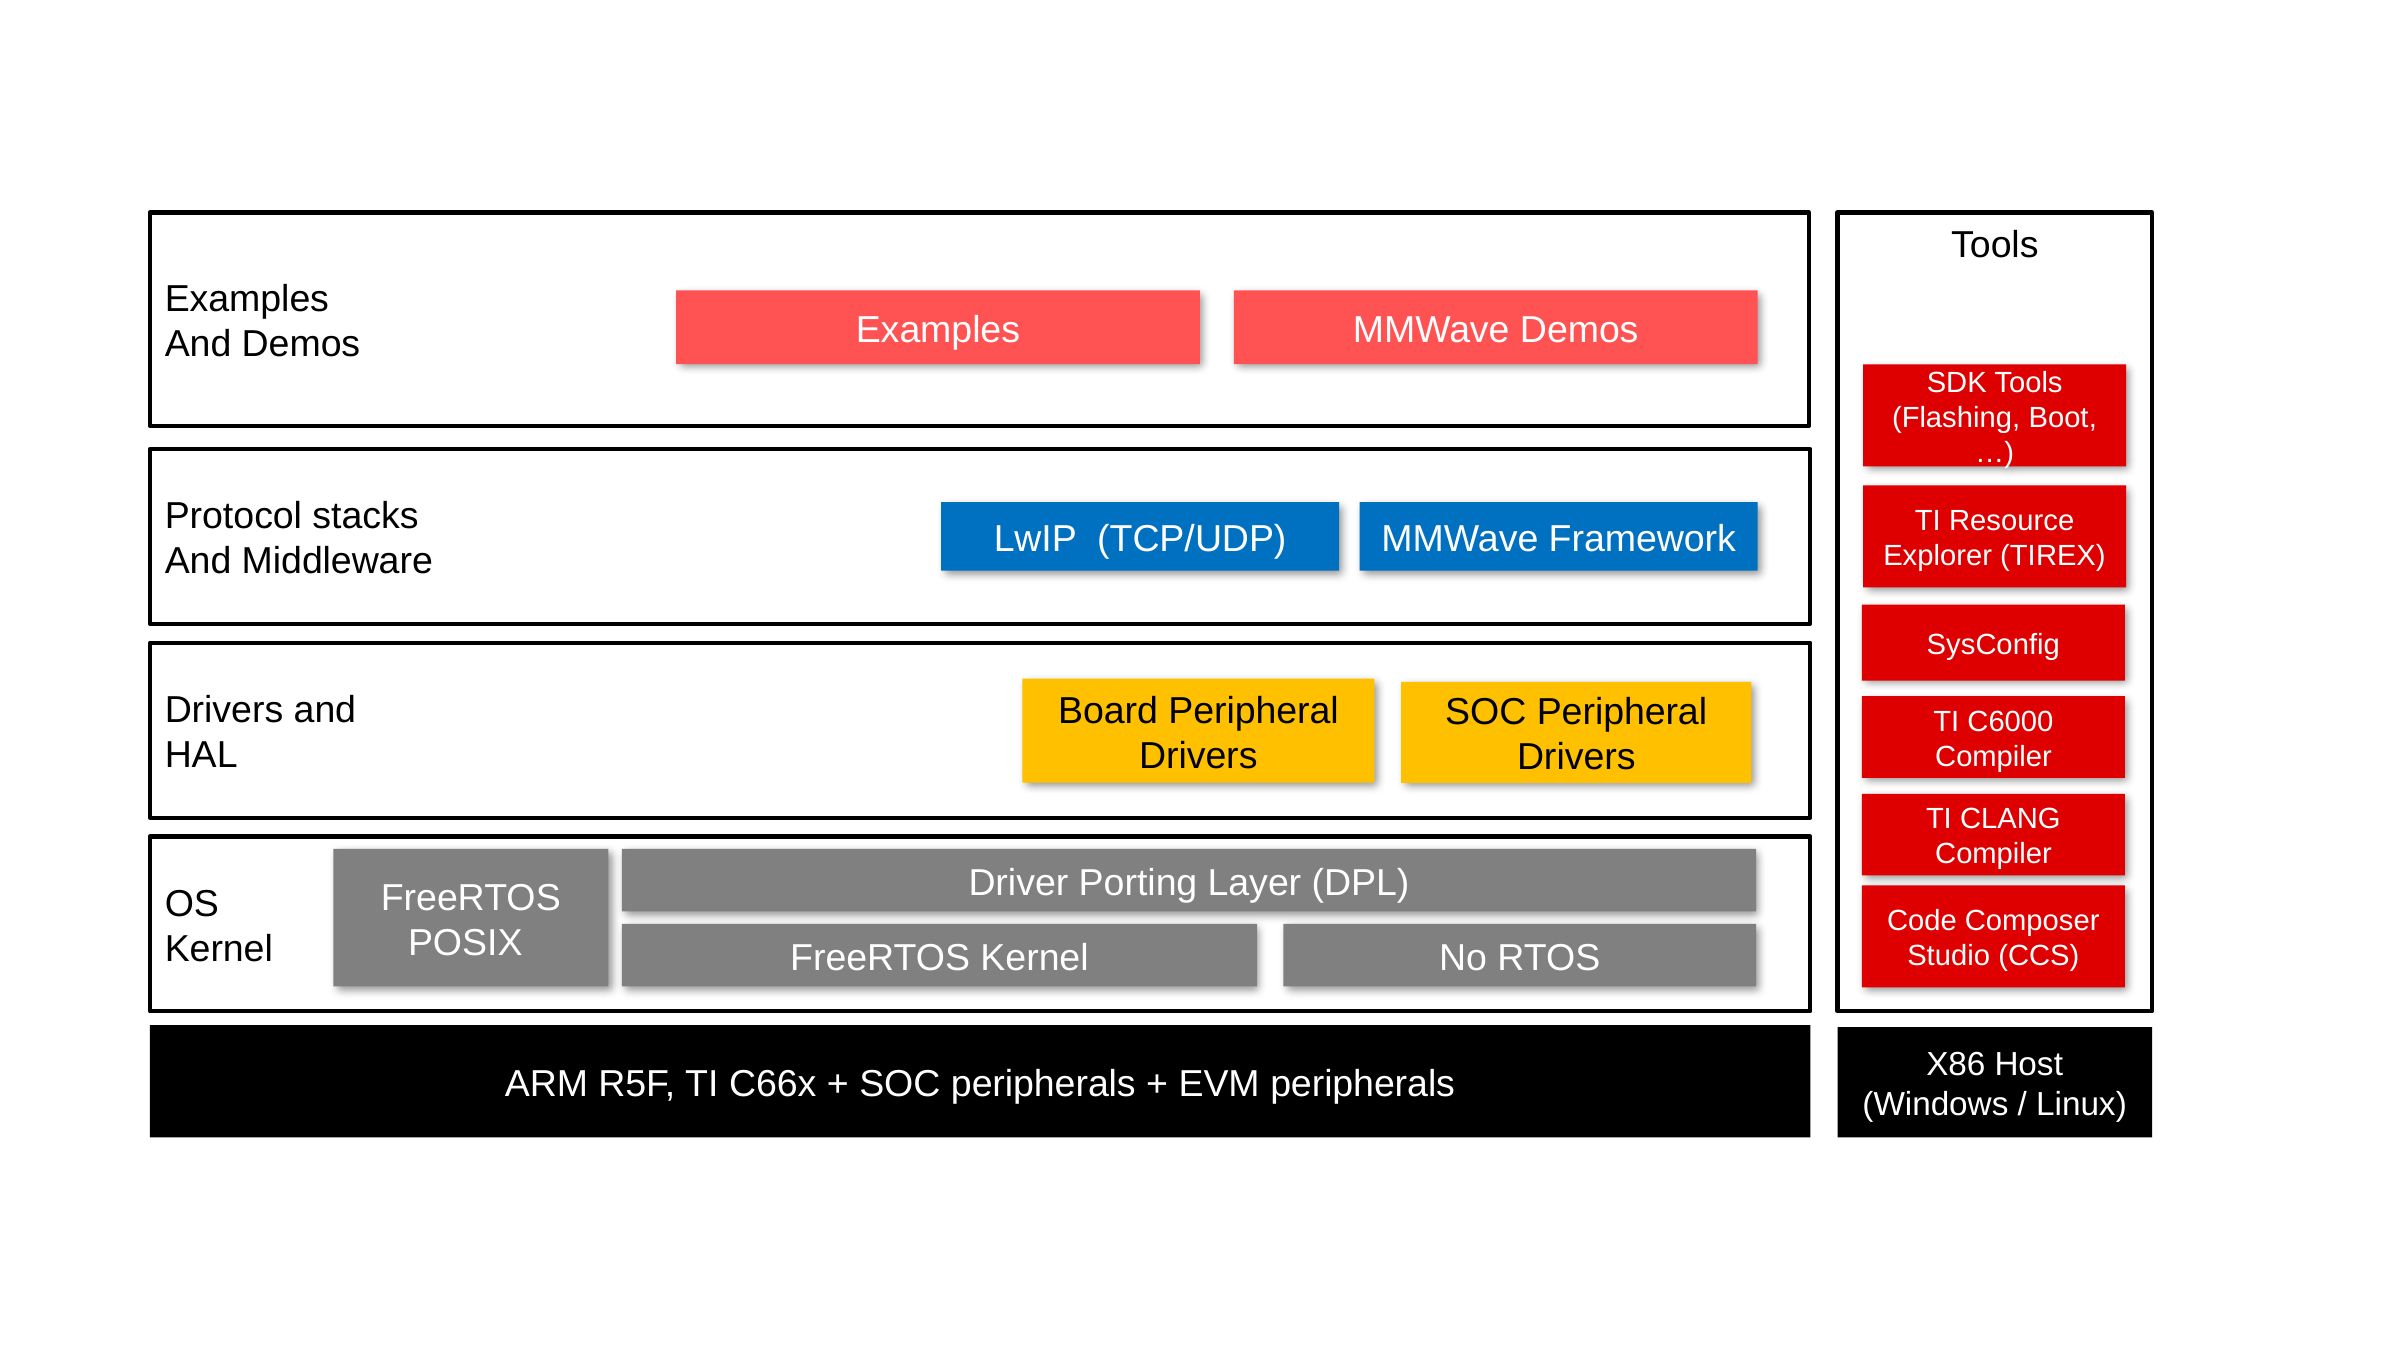

Examples
And Demos
Tools
Examples
MMWave Demos
SDK Tools (Flashing, Boot, …)
Protocol stacks
And Middleware
TI Resource Explorer (TIREX)
LwIP  (TCP/UDP)
MMWave Framework
SysConfig
Drivers and
HAL
Board Peripheral Drivers
SOC Peripheral Drivers
TI C6000 Compiler
TI CLANG Compiler
OS
Kernel
FreeRTOS POSIX
Driver Porting Layer (DPL)
Code Composer Studio (CCS)
FreeRTOS Kernel
No RTOS
ARM R5F, TI C66x + SOC peripherals + EVM peripherals
X86 Host (Windows / Linux)